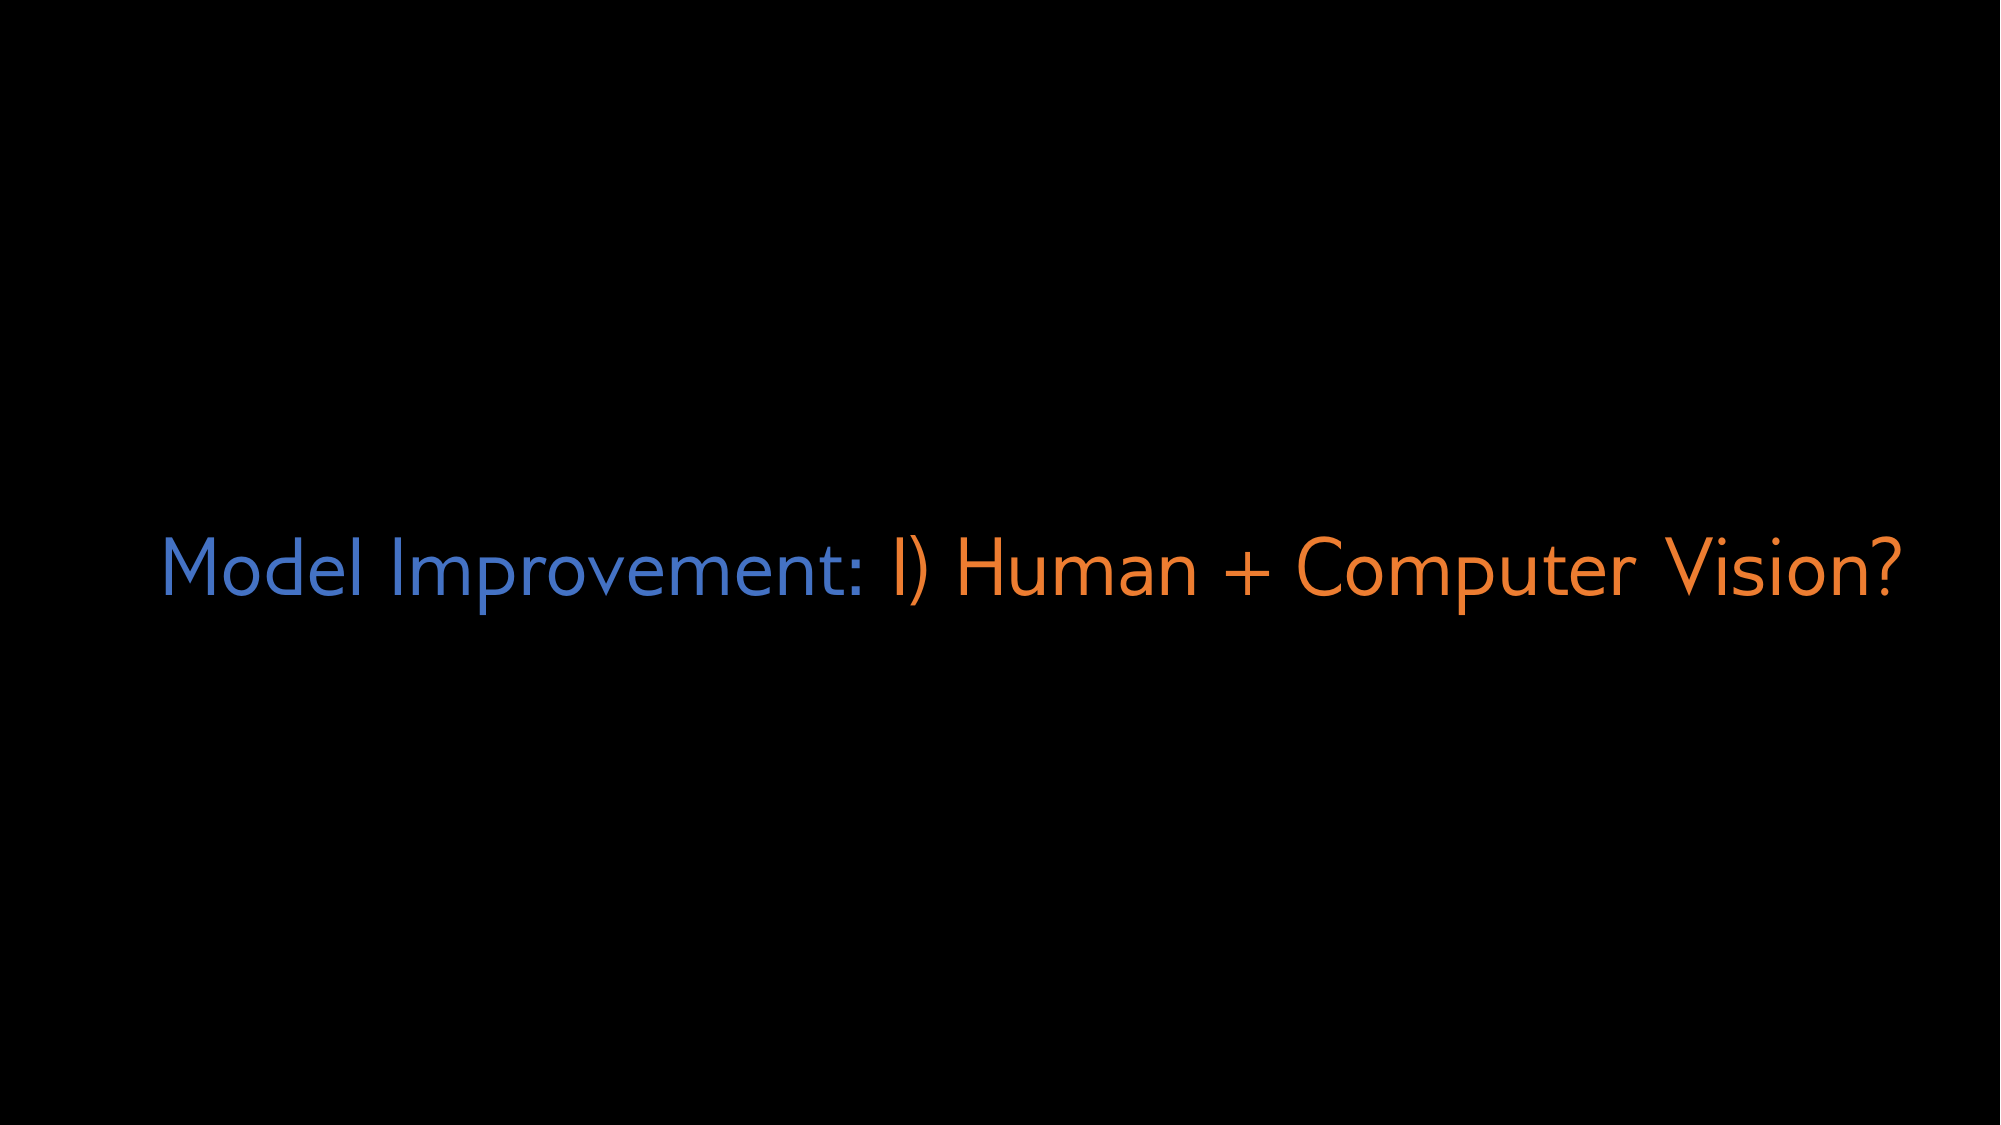

Model Improvement: I) Human + Computer Vision?